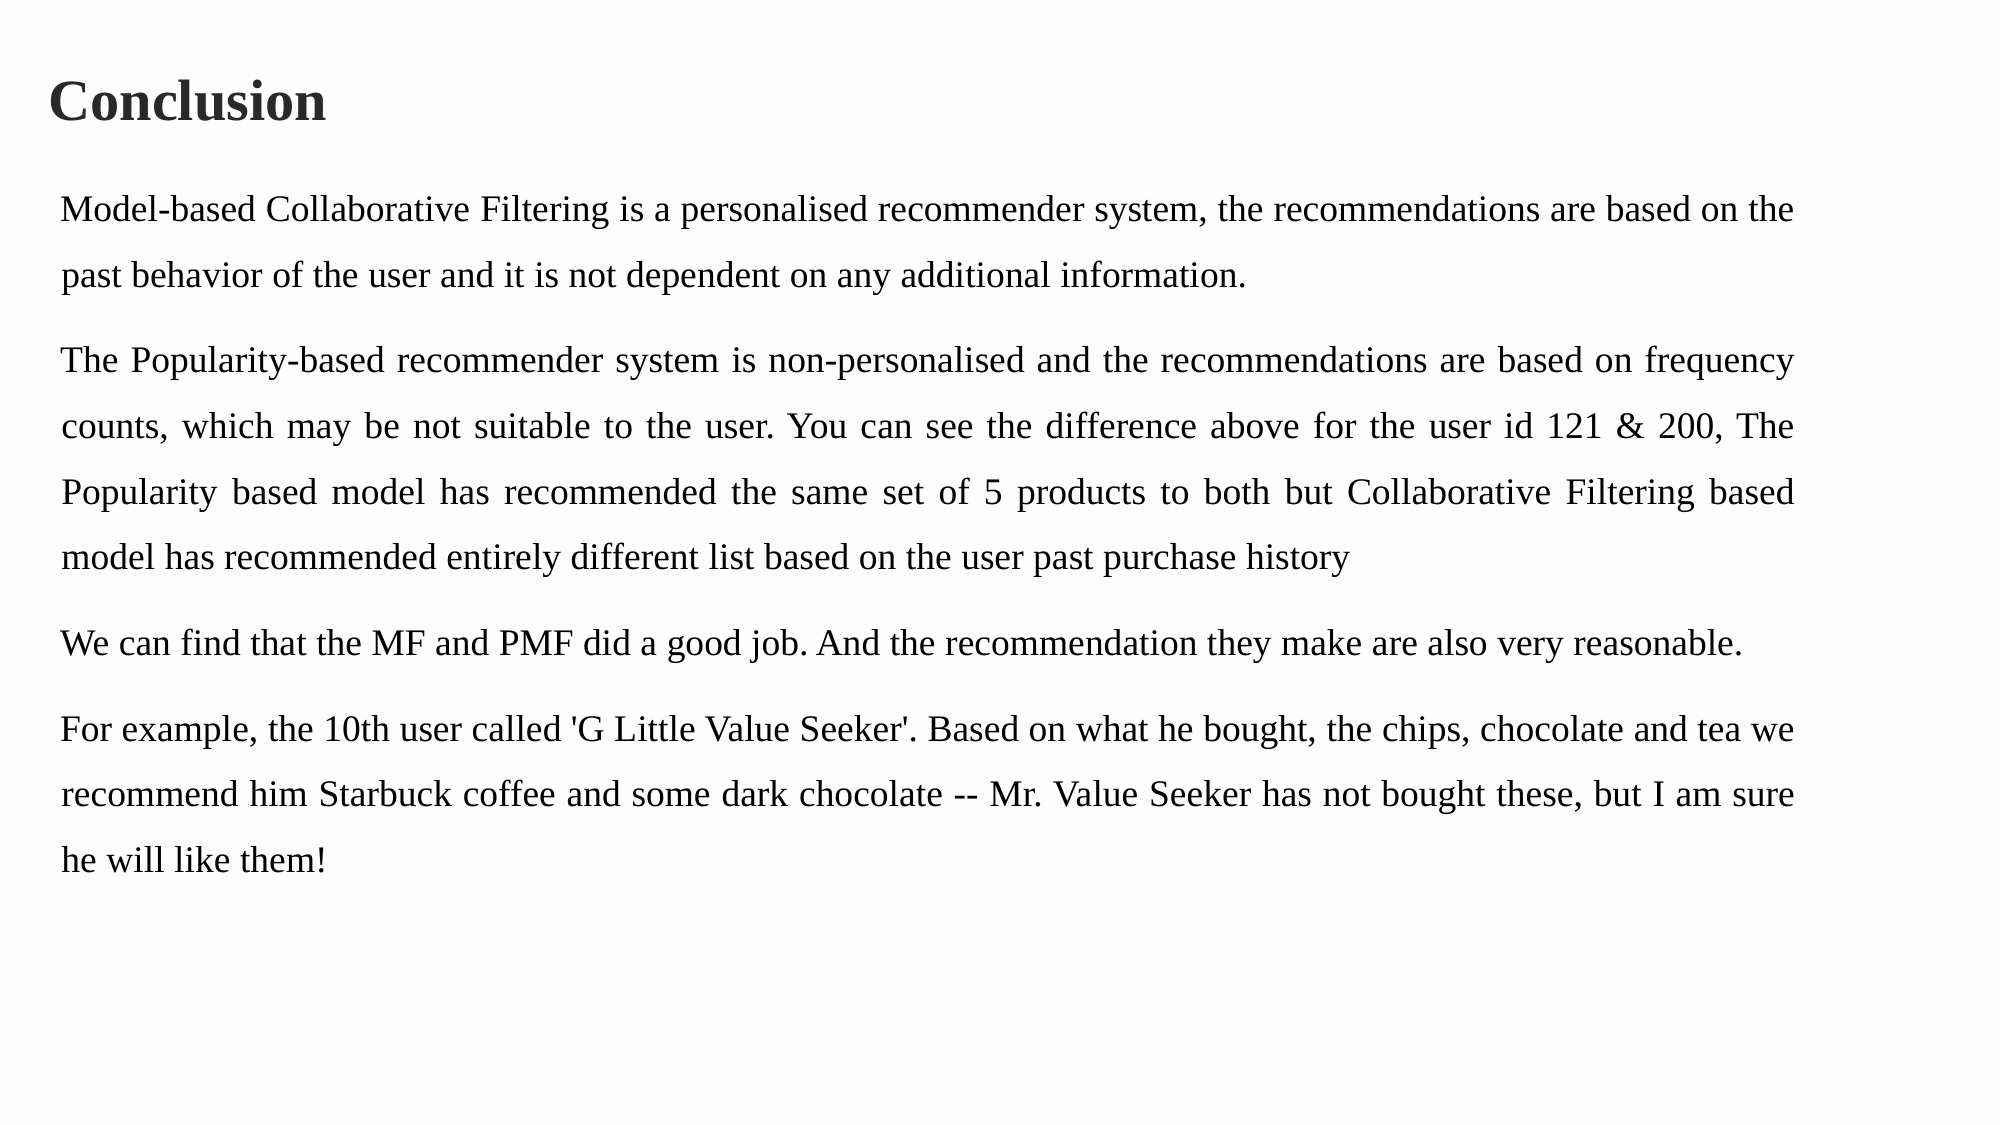

Conclusion
Model-based Collaborative Filtering is a personalised recommender system, the recommendations are based on the past behavior of the user and it is not dependent on any additional information.
The Popularity-based recommender system is non-personalised and the recommendations are based on frequency counts, which may be not suitable to the user. You can see the difference above for the user id 121 & 200, The Popularity based model has recommended the same set of 5 products to both but Collaborative Filtering based model has recommended entirely different list based on the user past purchase history
We can find that the MF and PMF did a good job. And the recommendation they make are also very reasonable.
For example, the 10th user called 'G Little Value Seeker'. Based on what he bought, the chips, chocolate and tea we recommend him Starbuck coffee and some dark chocolate -- Mr. Value Seeker has not bought these, but I am sure he will like them!